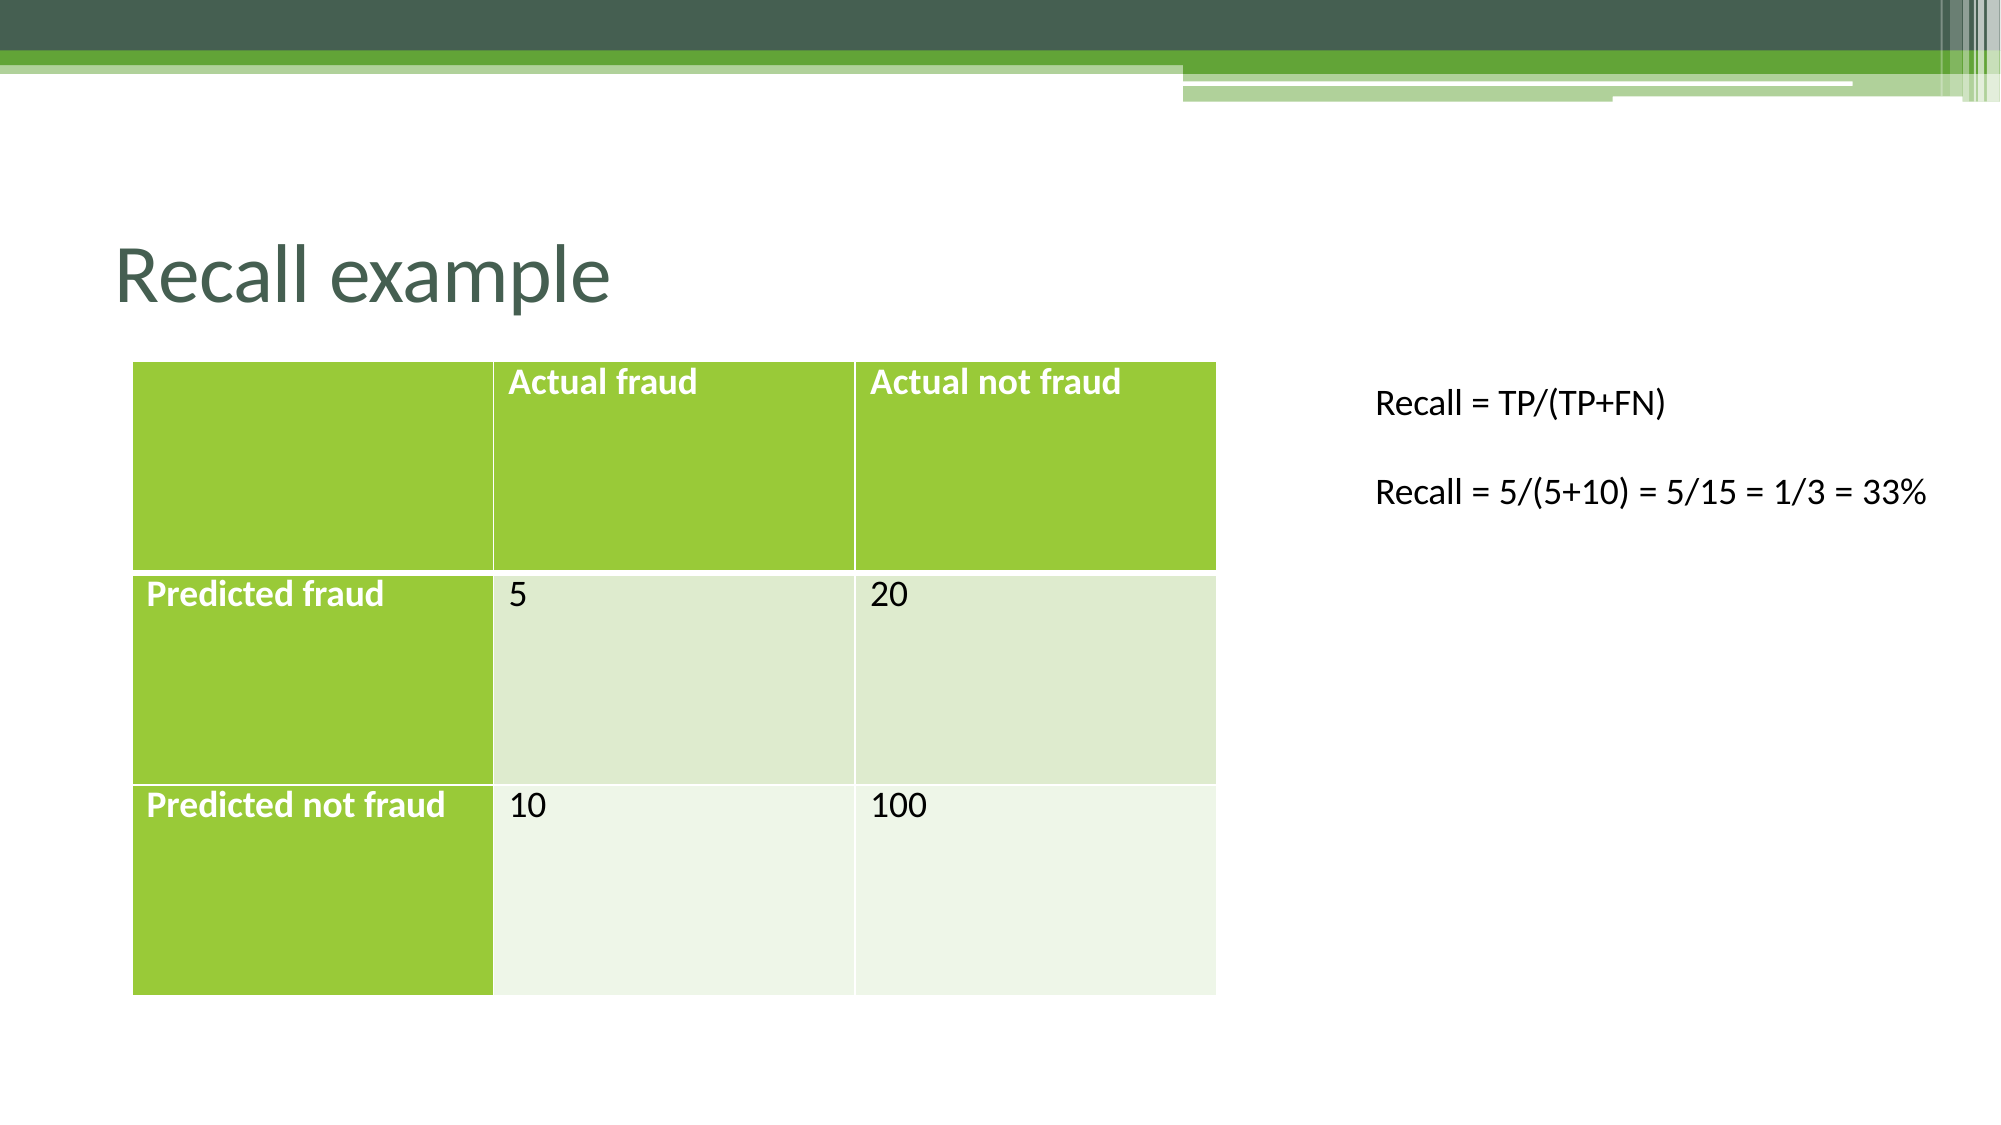

# Recall example
|  | Actual fraud | Actual not fraud |
| --- | --- | --- |
| Predicted fraud | 5 | 20 |
| Predicted not fraud | 10 | 100 |
Recall = TP/(TP+FN)

Recall = 5/(5+10) = 5/15 = 1/3 = 33%